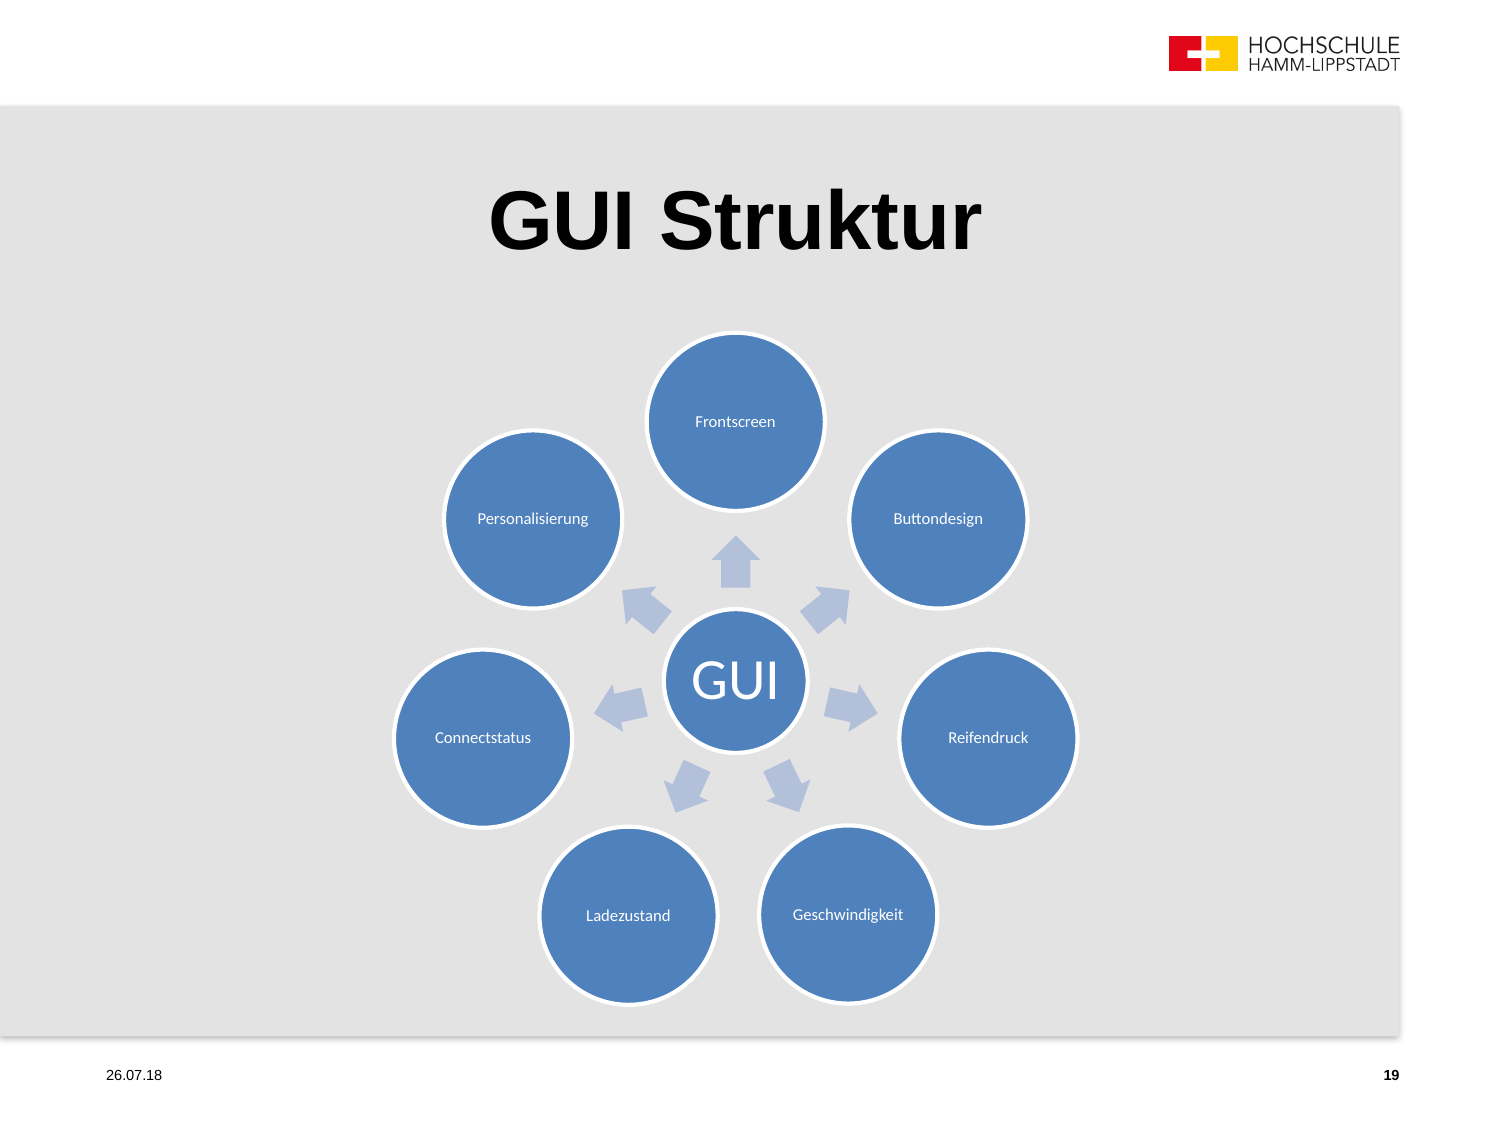

# GUI Struktur
GUI

Frontscreen

Buttondesign

Reifendruck

Geschwindigkeit

Ladezustand

Connectstatus

Personalisierung
26.07.18
19